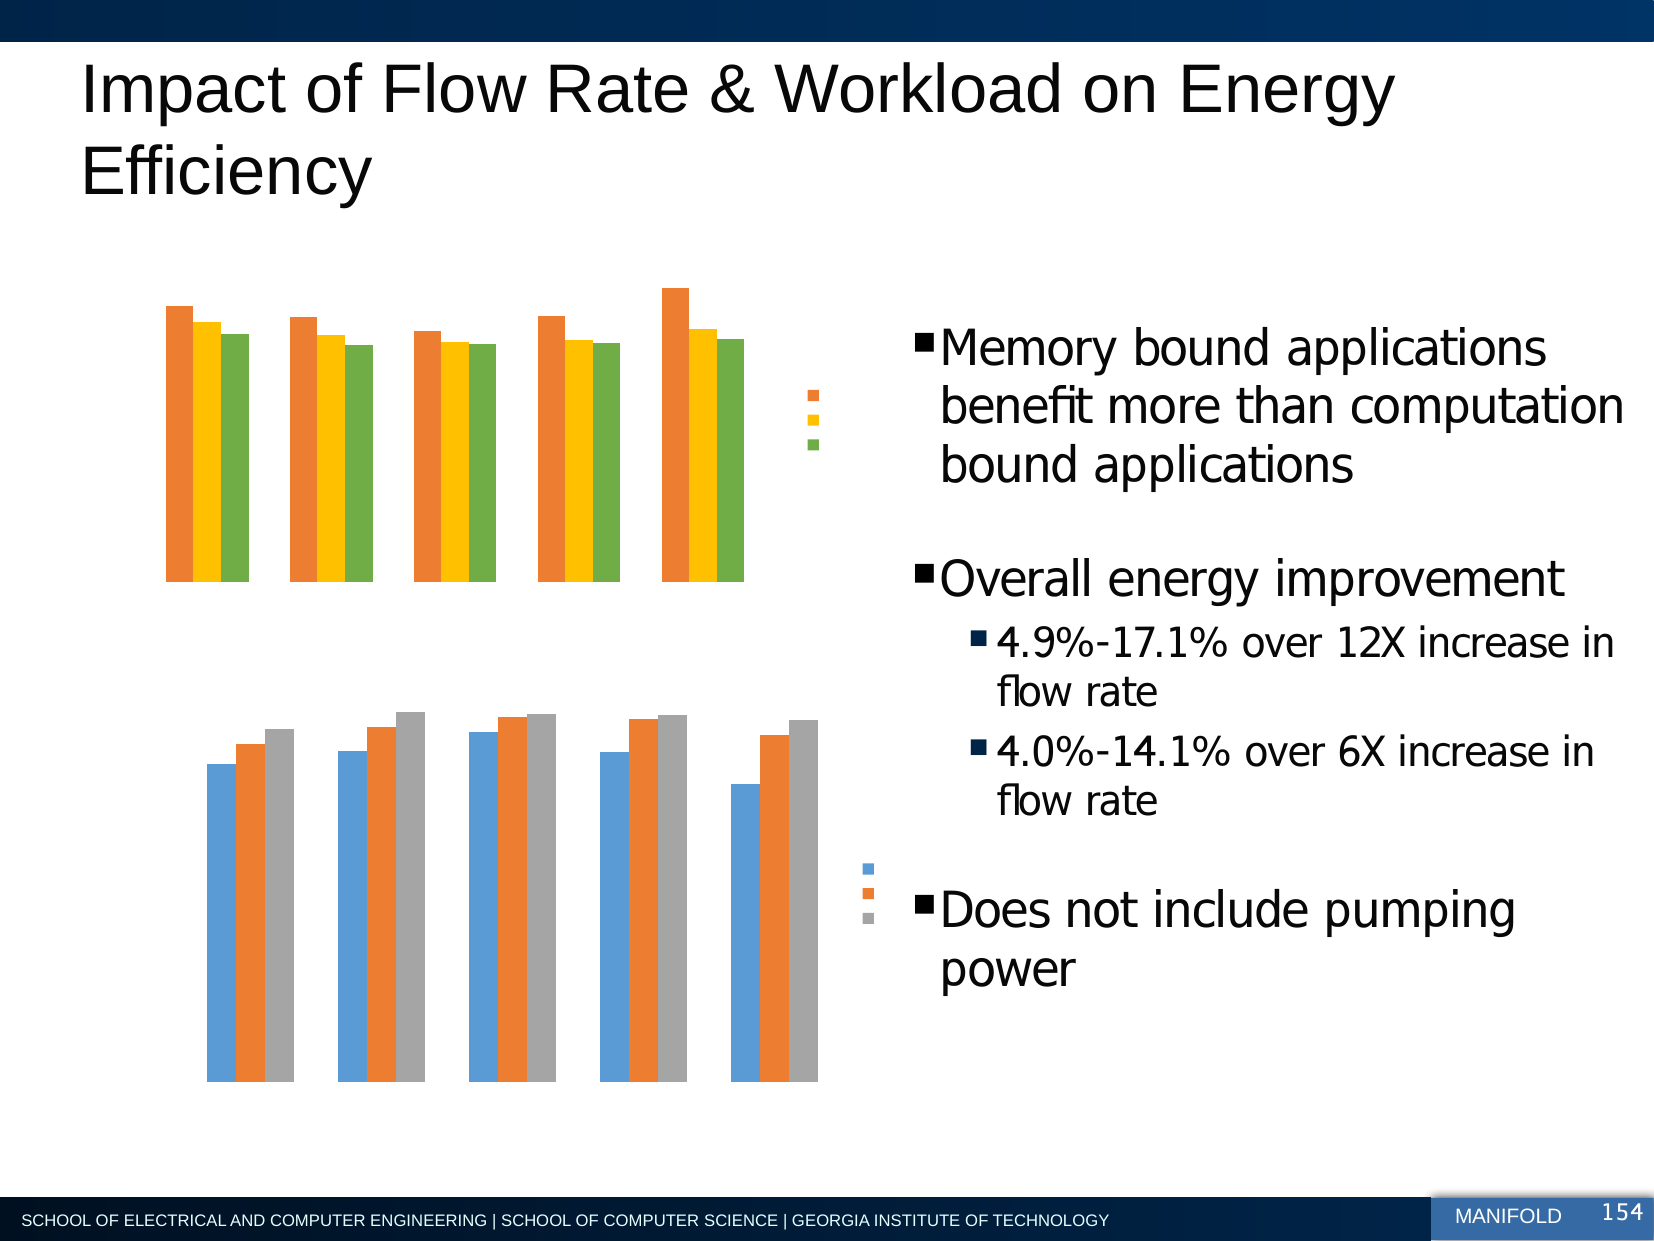

# Impact of Flow Rate & Workload on Energy Efficiency

### Chart

| Category |  |  |  |
|---|---|---|---|
| barnes | 2.47 | 2.319999999999998 | 2.22 |
| canneals | 2.37 | 2.21 | 2.12 |
| fft | 2.24 | 2.15 | 2.13 |
| ocean-c | 2.38 | 2.16 | 2.14 |
| radix | 2.63 | 2.26 | 2.17 |
Memory bound applications benefit more than computation bound applications
Overall energy improvement
4.9%-17.1% over 12X increase in flow rate
4.0%-14.1% over 6X increase in flow rate
Does not include pumping power

### Chart

| Category |  |  |  |
|---|---|---|---|
| barnes | 404.8582995951417 | 431.0344827586205 | 450.4504504504503 |
| canneals | 421.9409282700421 | 452.4886877828054 | 471.6981132075466 |
| fft | 446.4285714285699 | 465.1162790697675 | 469.4835680751169 |
| ocean-c | 420.1680672268908 | 462.9629629629628 | 467.2897196261682 |
| radix | 380.228136882128 | 442.4778761061946 | 460.8294930875578 |
154